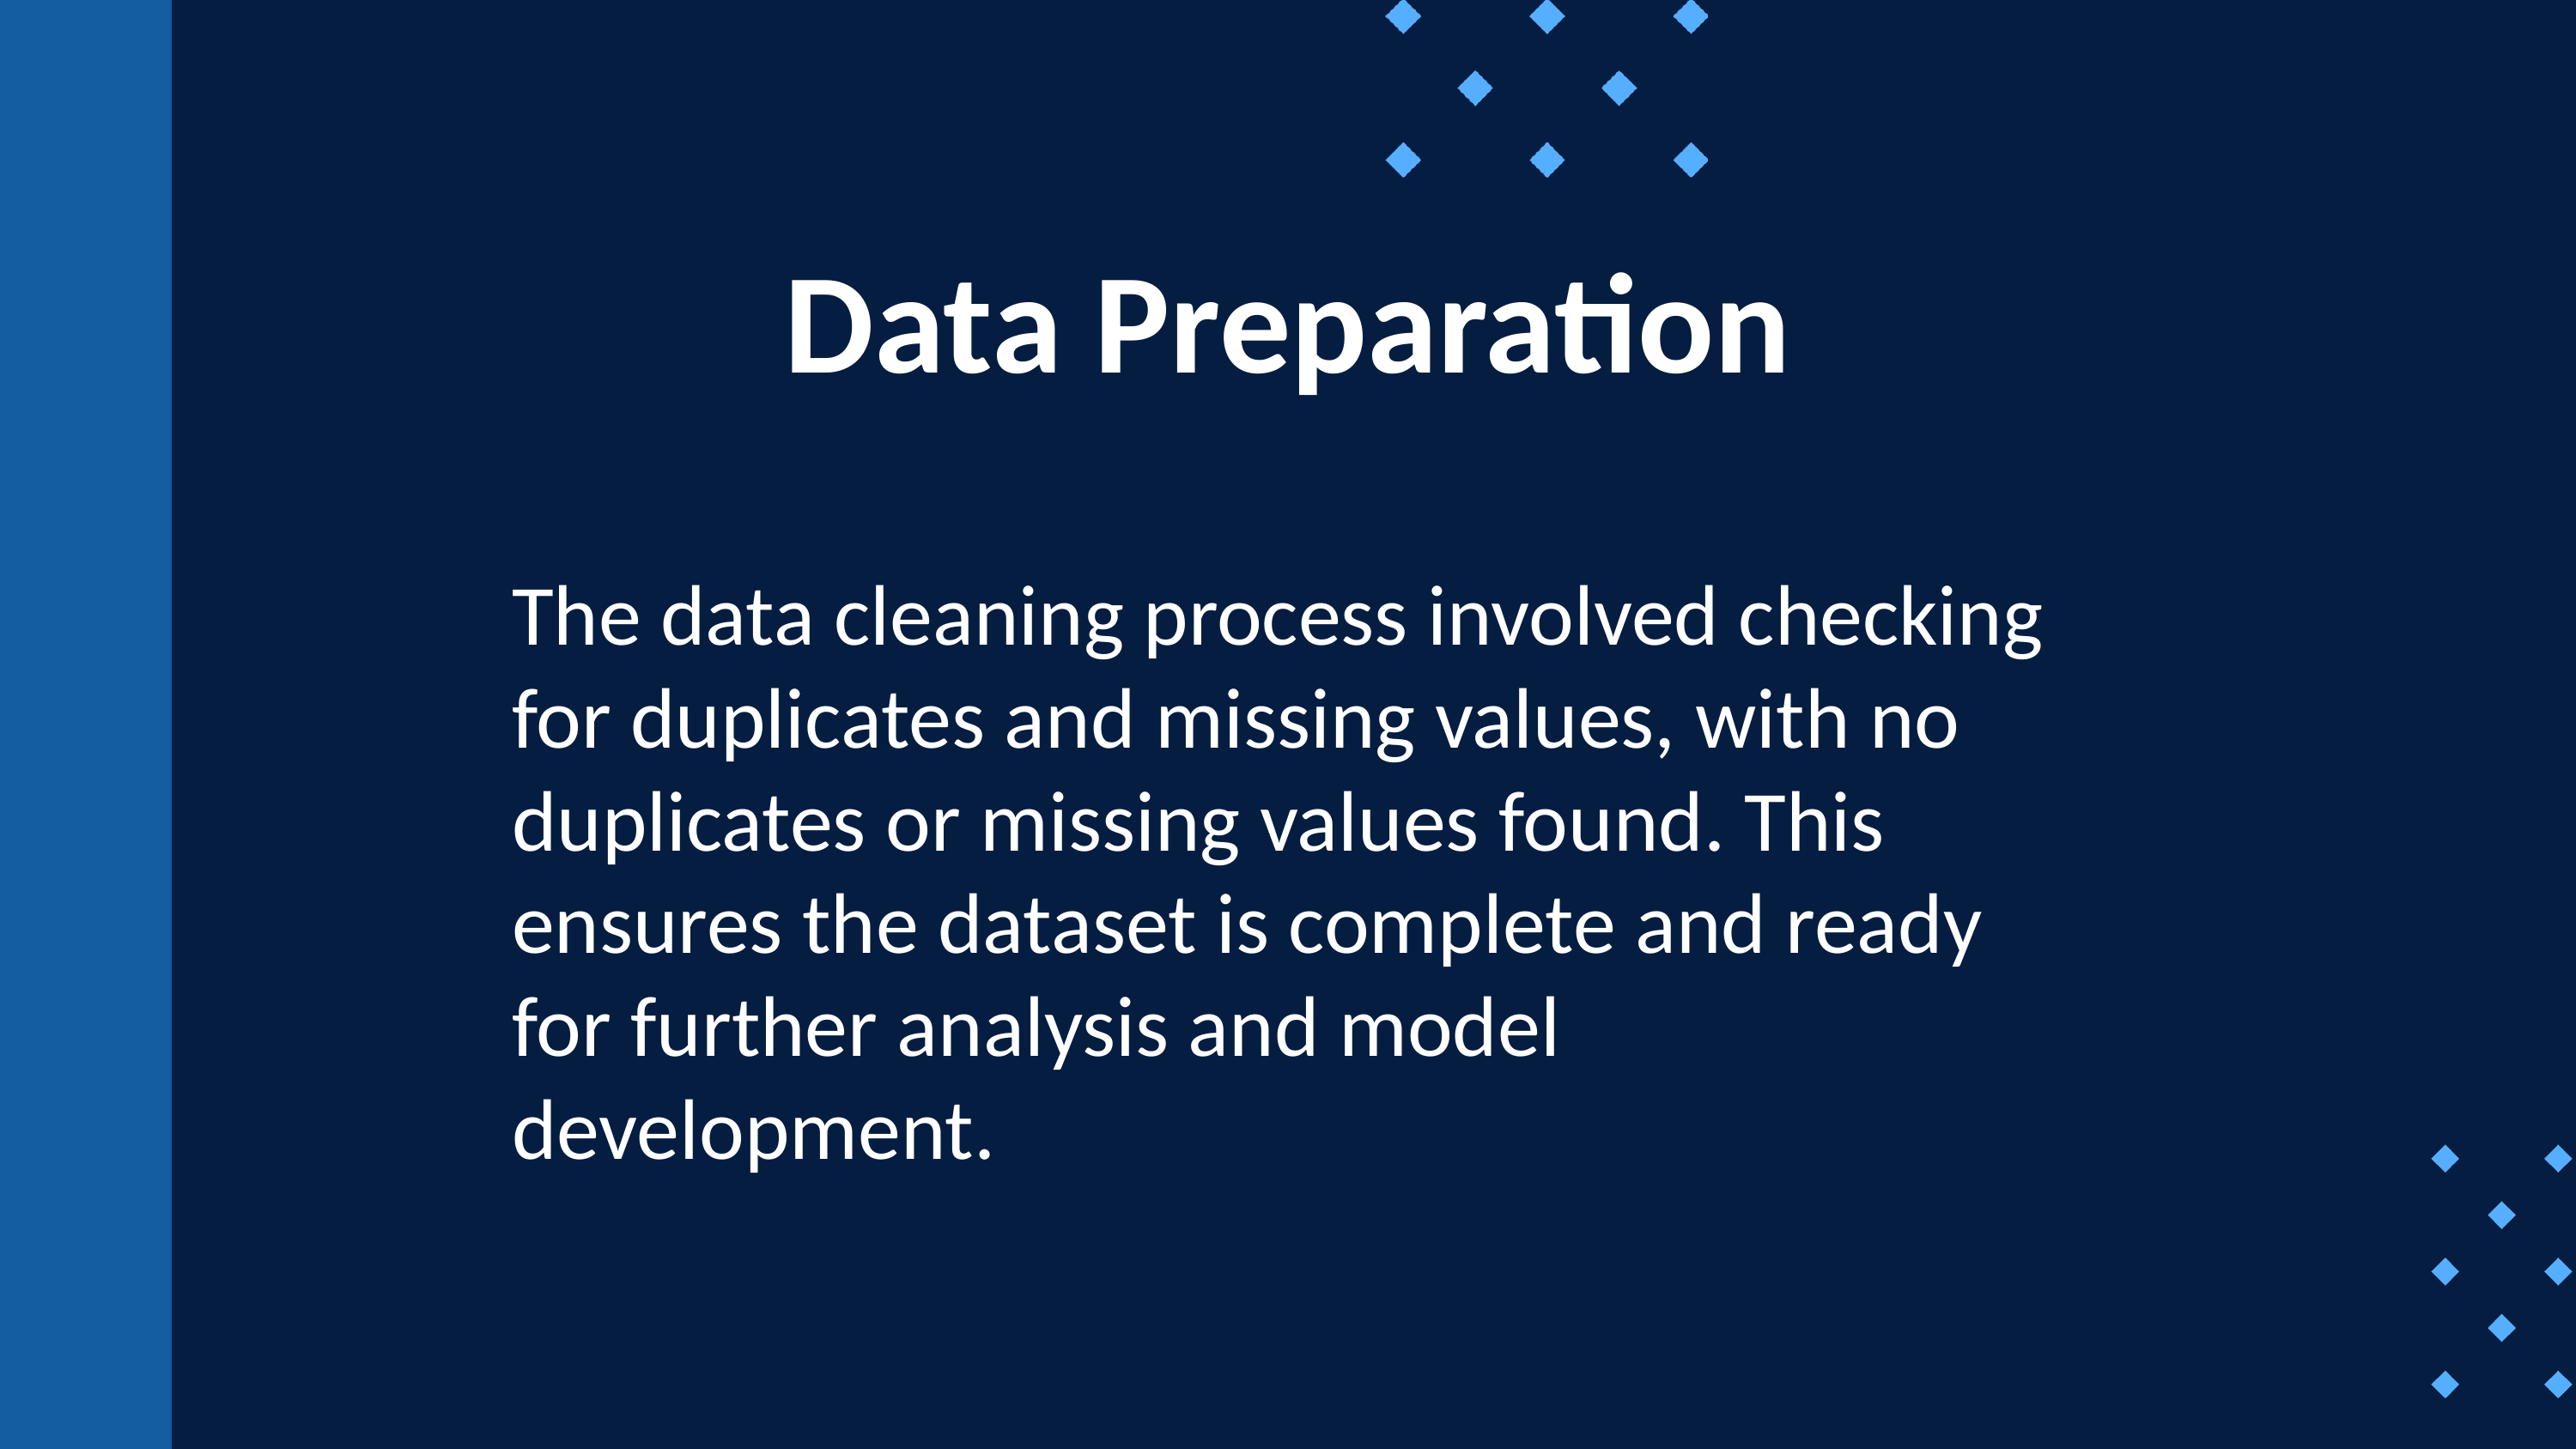

Data Preparation
The data cleaning process involved checking for duplicates and missing values, with no duplicates or missing values found. This ensures the dataset is complete and ready for further analysis and model development.